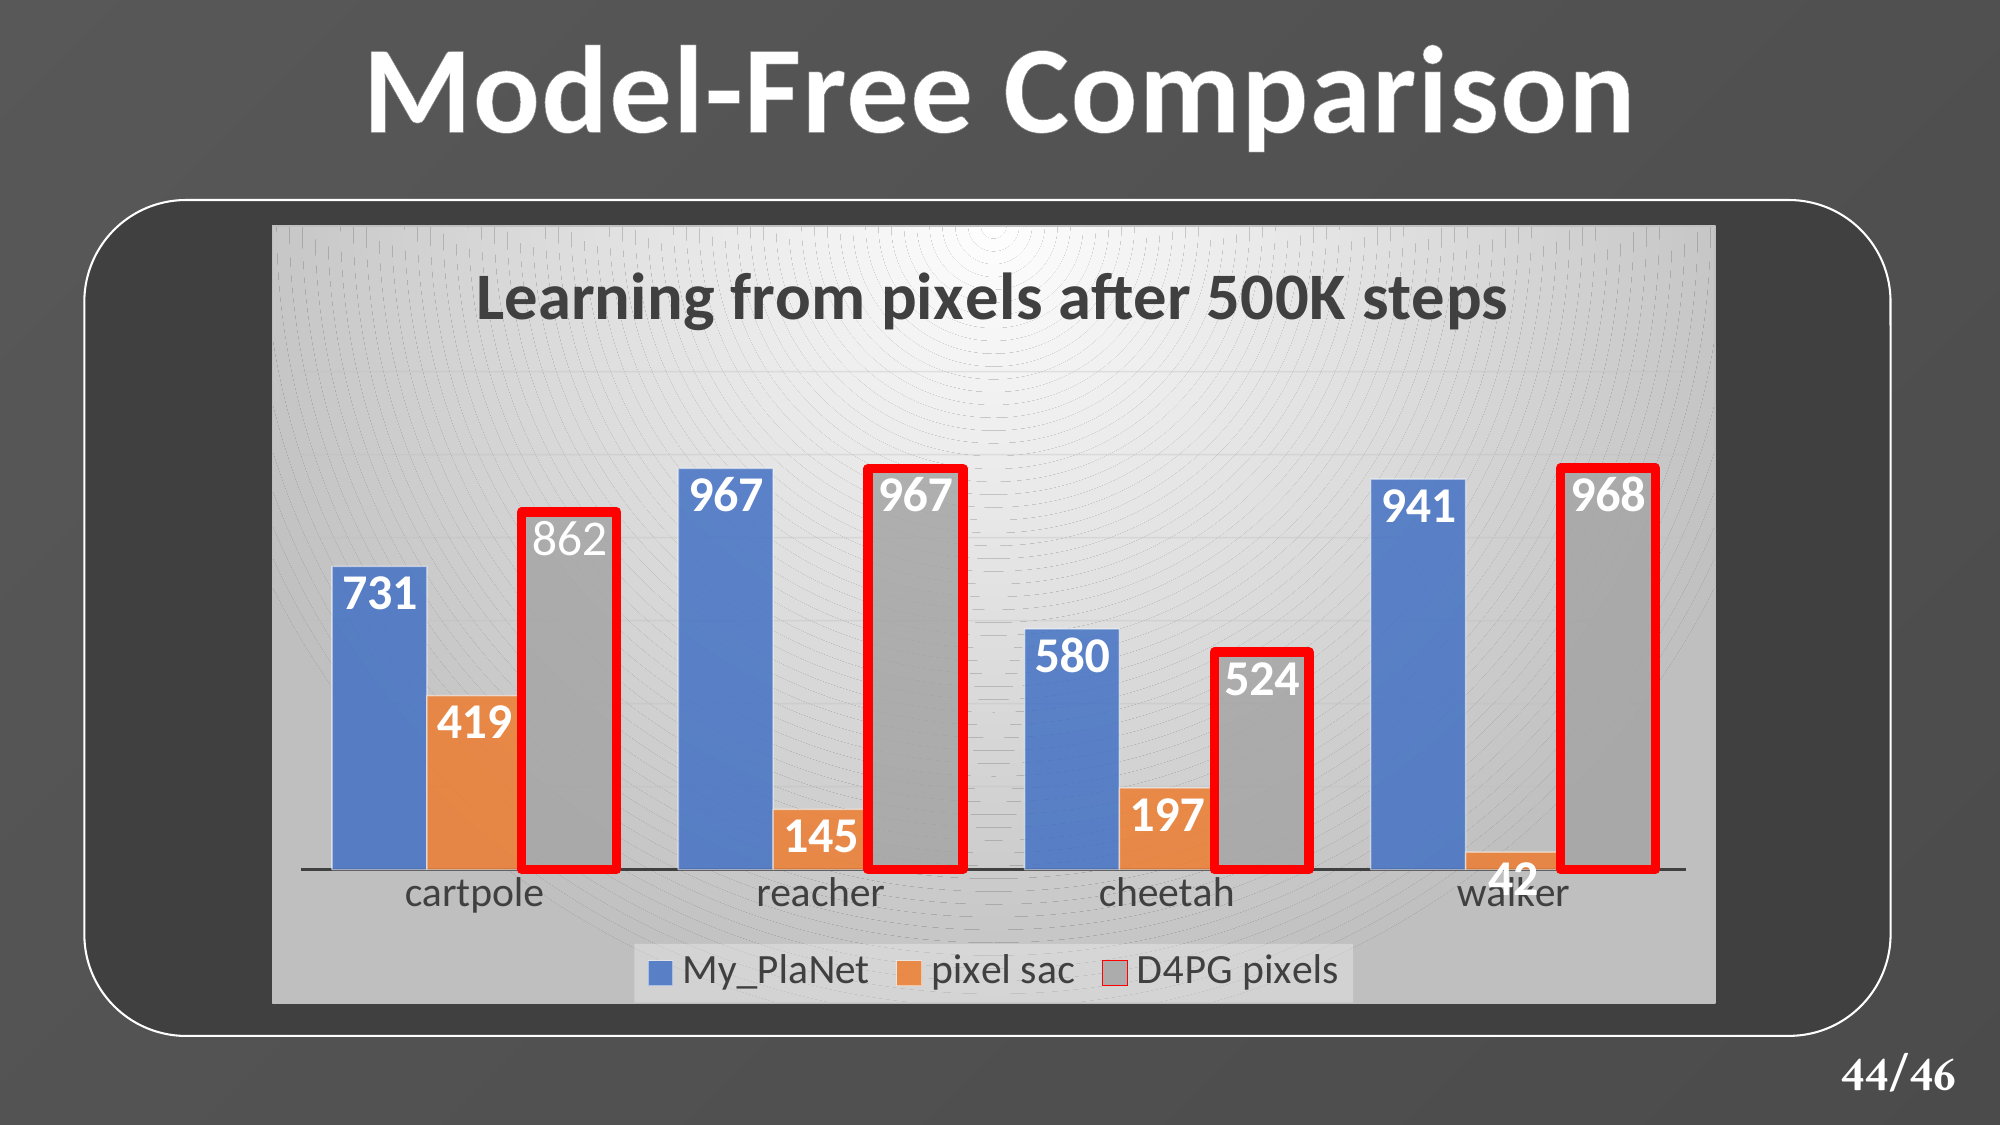

Model-Free Comparison

### Chart: Learning from pixels after 500K steps

| Category | My_PlaNet | pixel sac | D4PG pixels |
|---|---|---|---|
| cartpole | 731.0 | 419.0 | 862.0 |
| reacher | 967.0 | 145.0 | 967.0 |
| cheetah | 580.0 | 197.0 | 524.0 |
| walker | 941.0 | 42.0 | 968.0 |
44/46